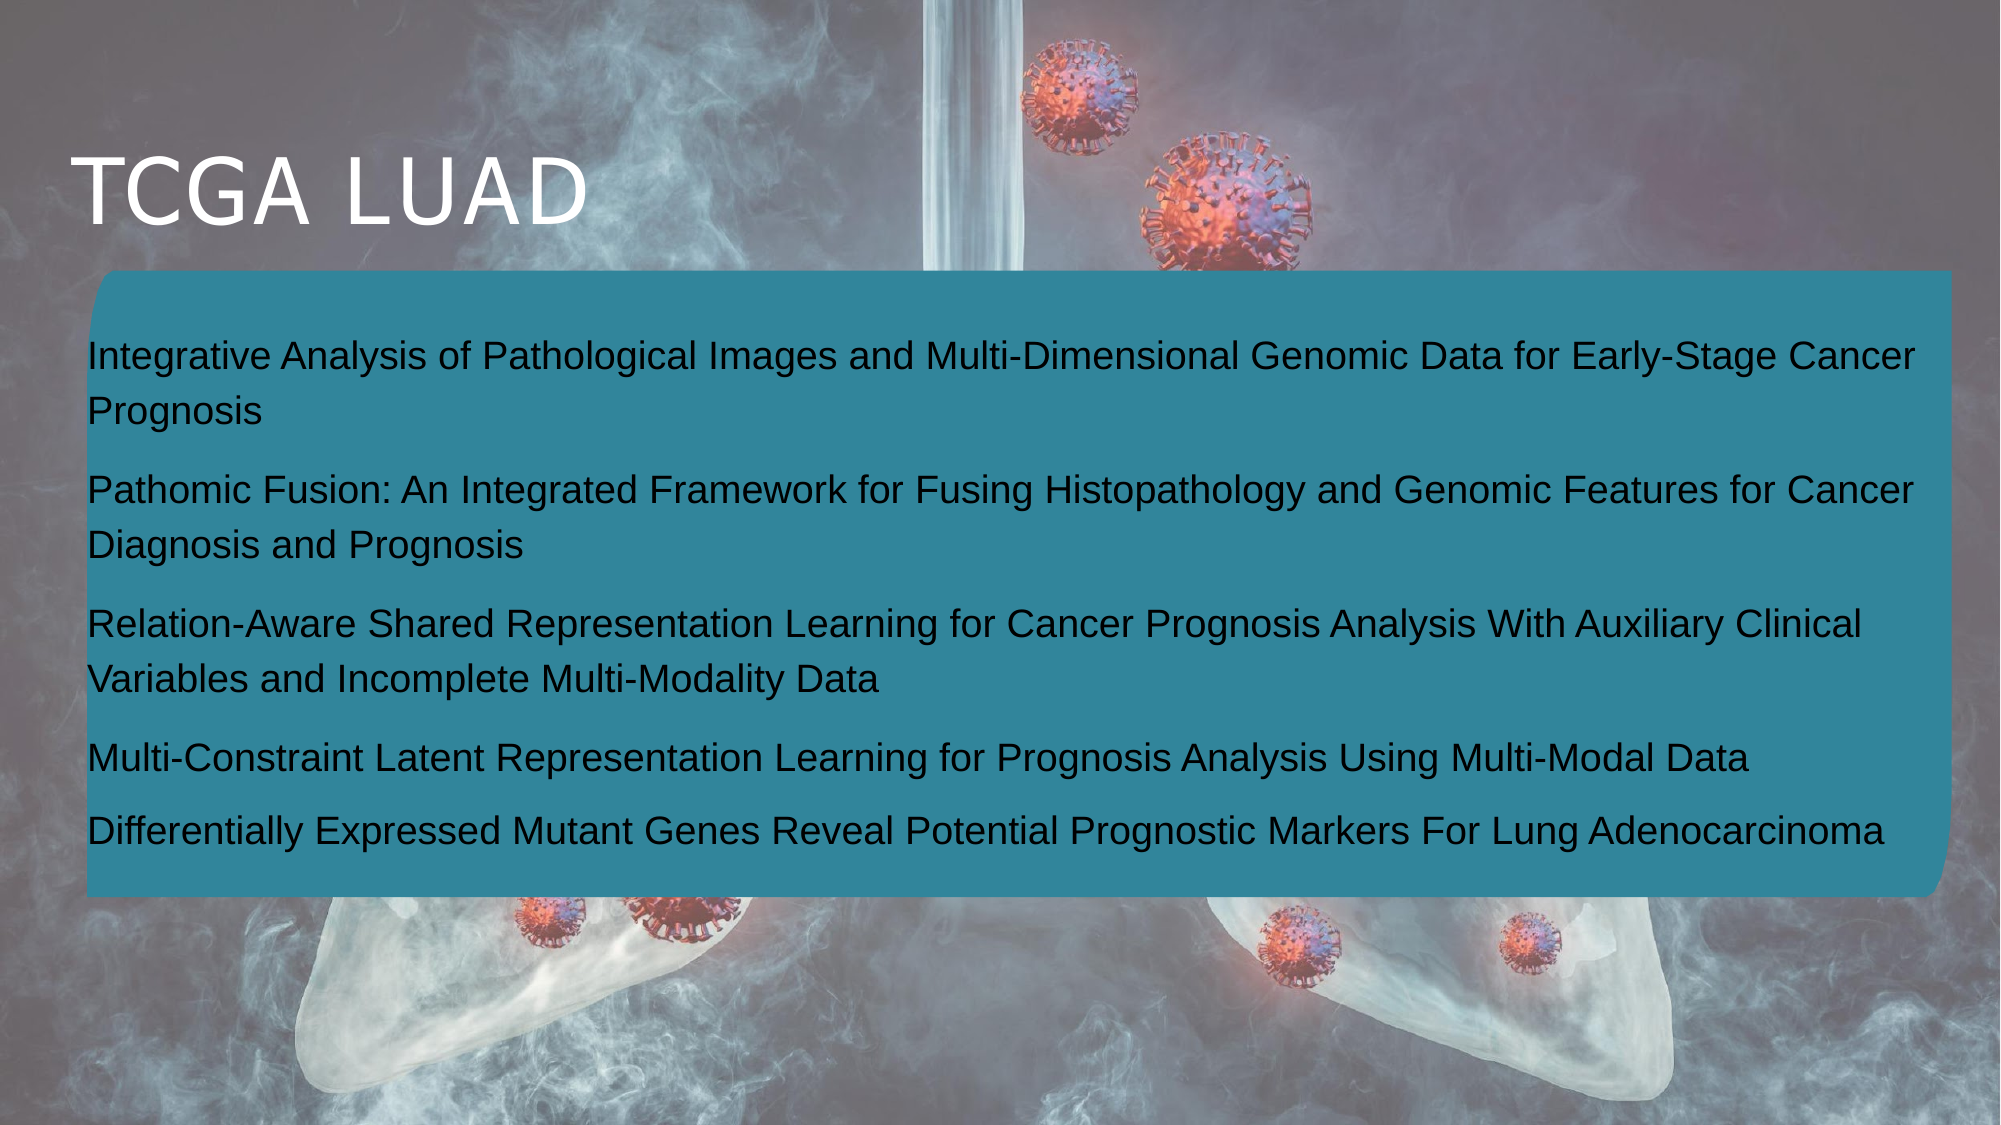

# TCGA LUAD

Integrative Analysis of Pathological Images and Multi-Dimensional Genomic Data for Early-Stage Cancer Prognosis
Pathomic Fusion: An Integrated Framework for Fusing Histopathology and Genomic Features for Cancer Diagnosis and Prognosis
Relation-Aware Shared Representation Learning for Cancer Prognosis Analysis With Auxiliary Clinical Variables and Incomplete Multi-Modality Data
Multi-Constraint Latent Representation Learning for Prognosis Analysis Using Multi-Modal Data
Differentially Expressed Mutant Genes Reveal Potential Prognostic Markers For Lung Adenocarcinoma